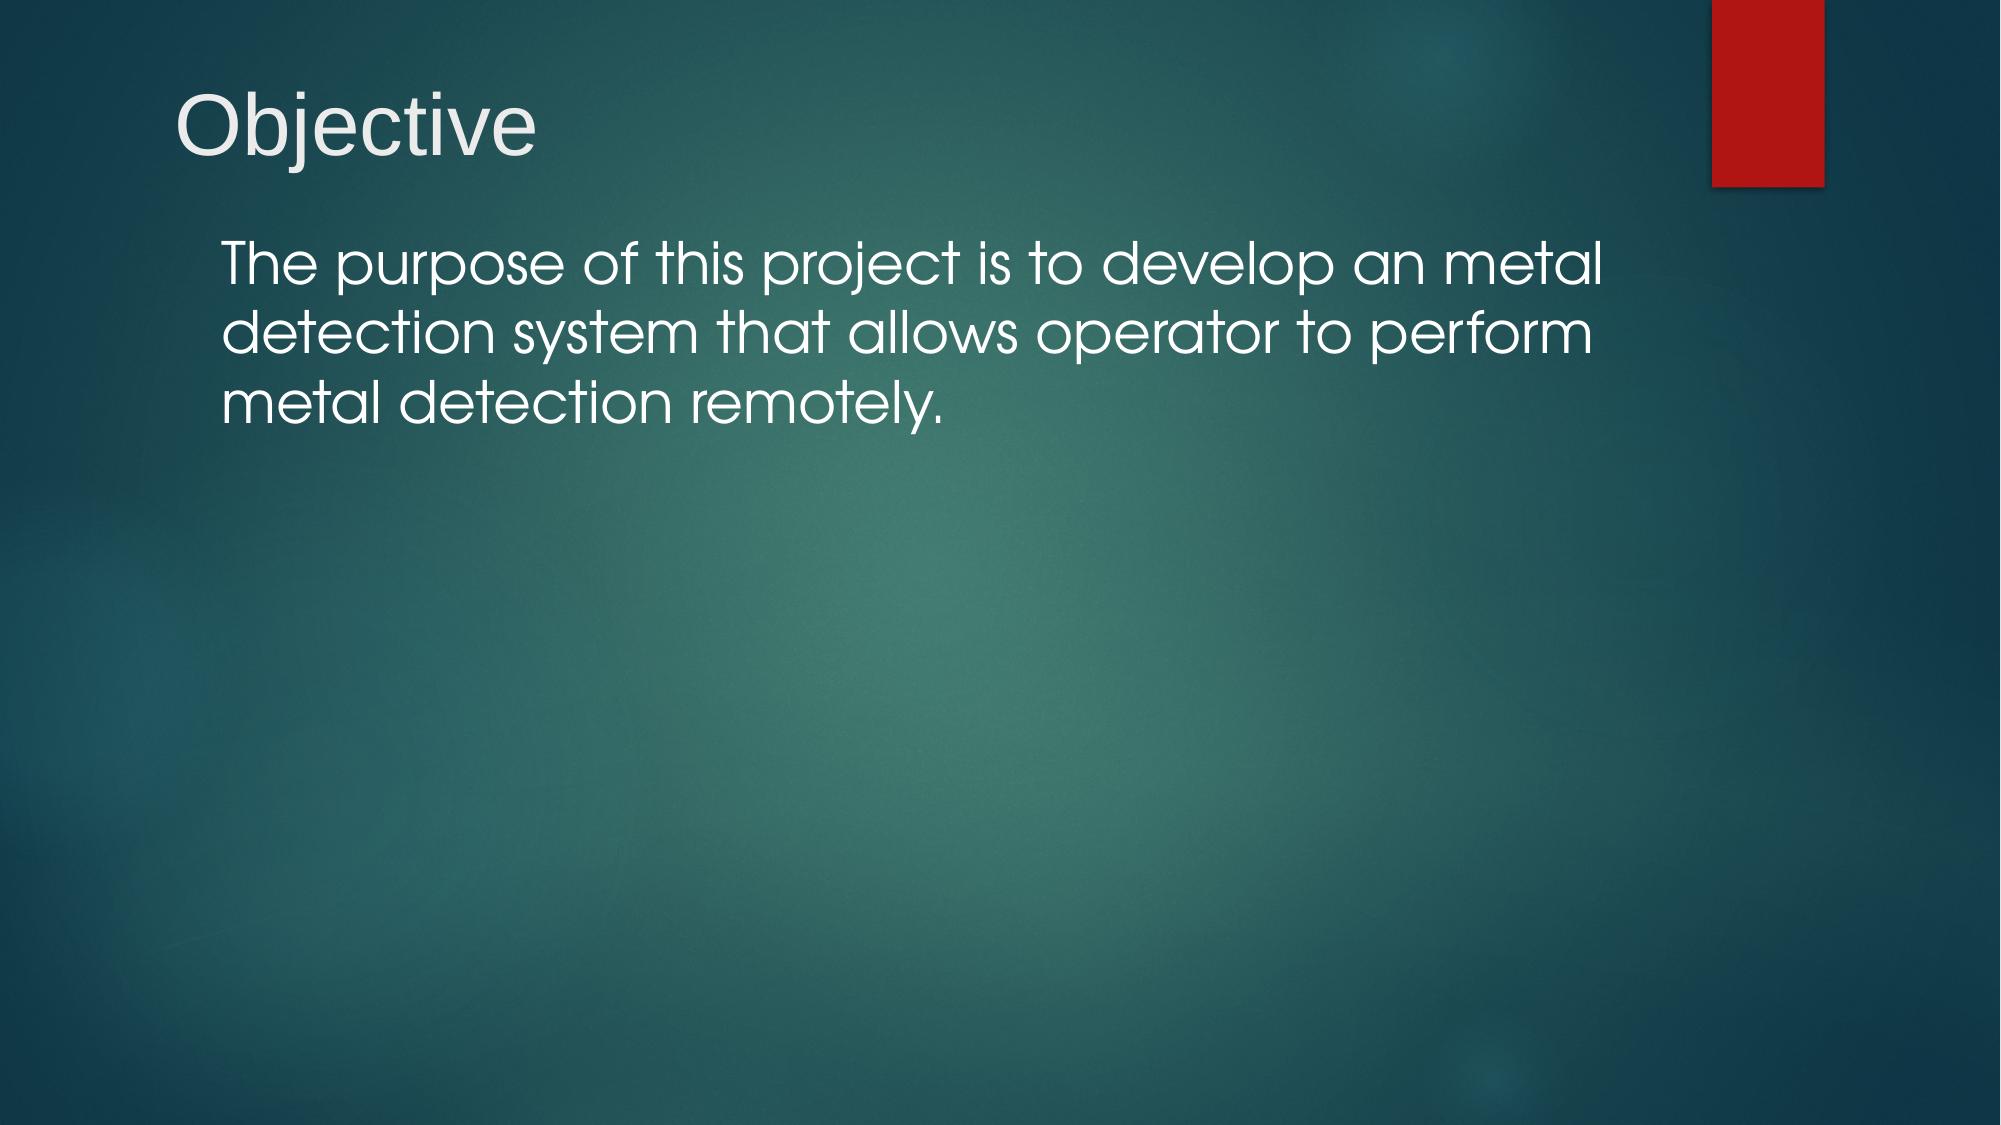

# Objective
The purpose of this project is to develop an metal detection system that allows operator to perform metal detection remotely.